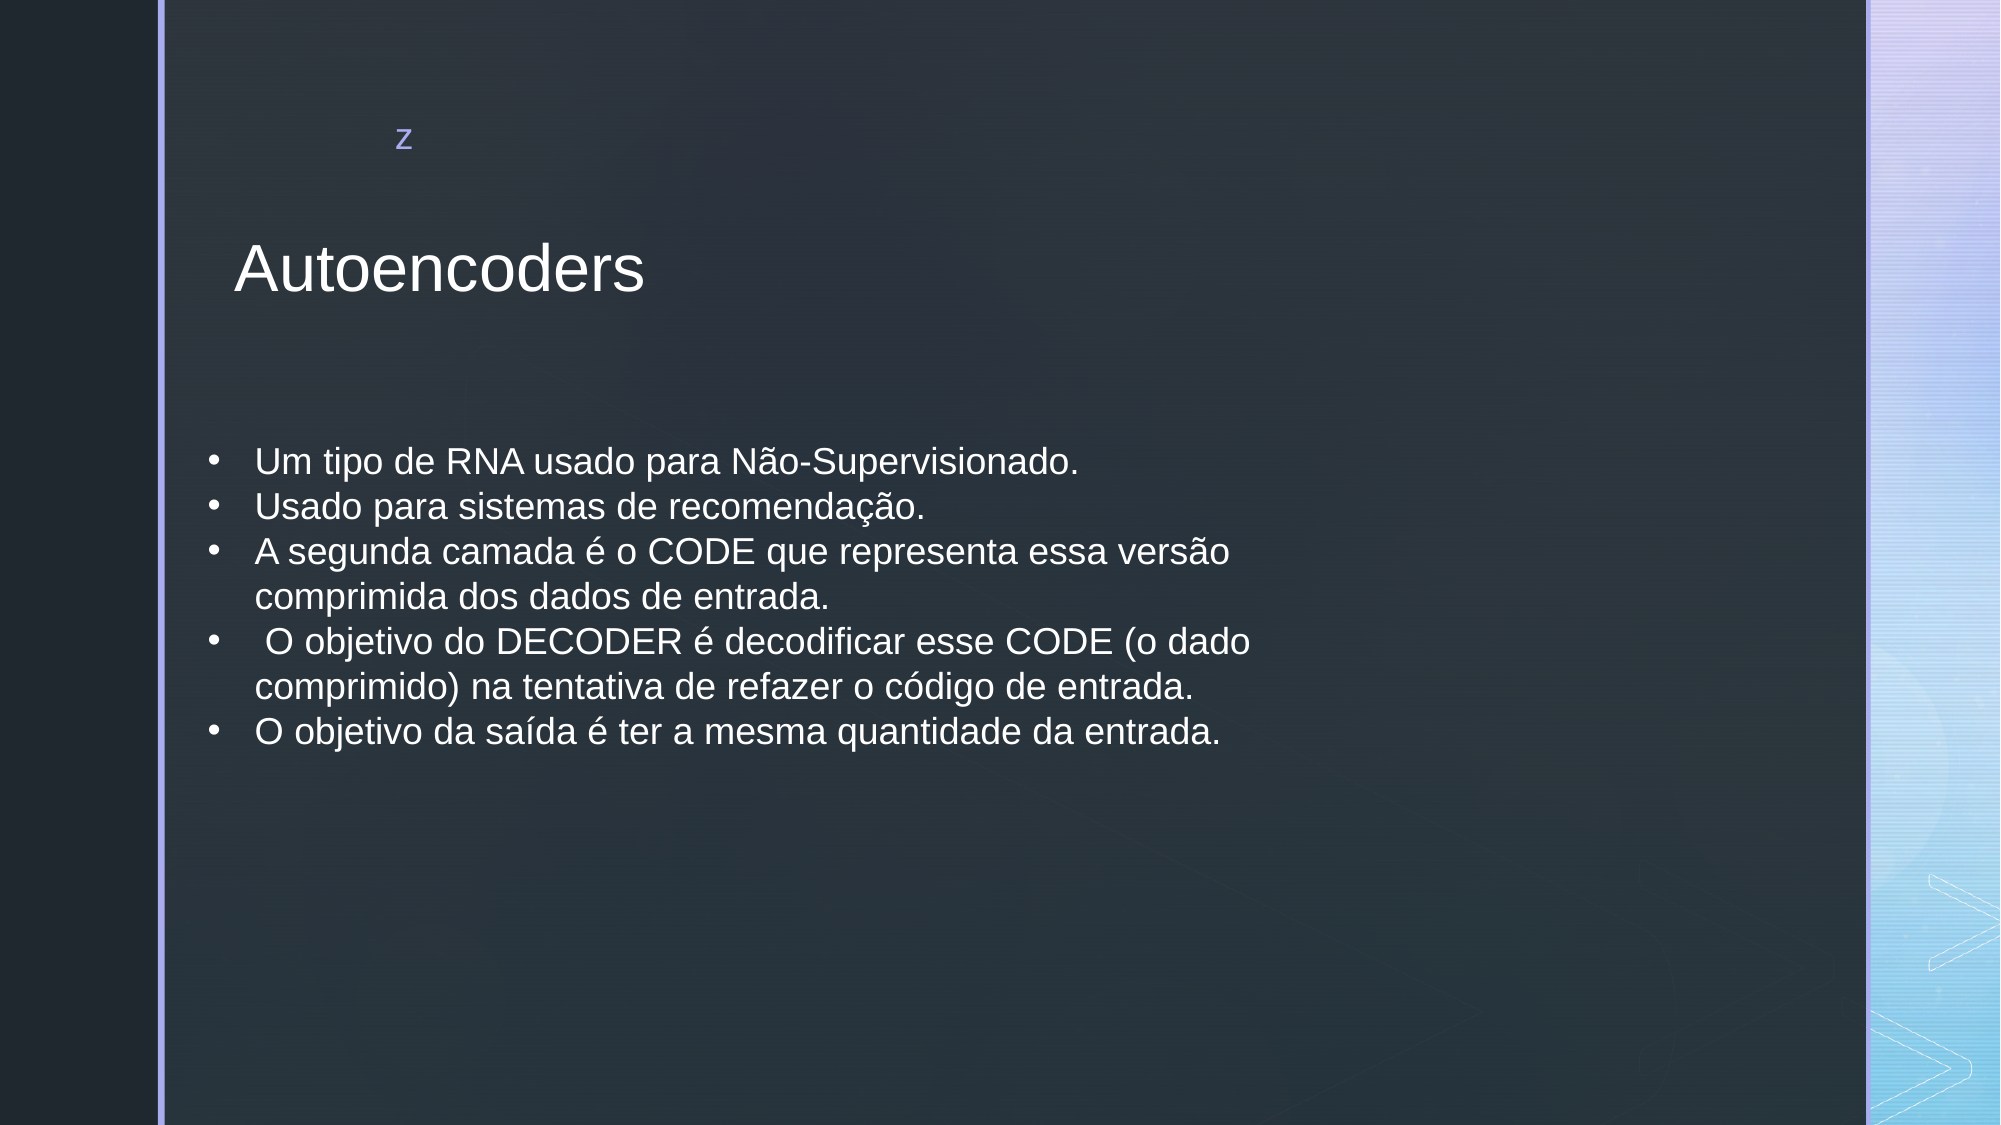

Autoencoders
Um tipo de RNA usado para Não-Supervisionado.
Usado para sistemas de recomendação.
A segunda camada é o CODE que representa essa versão comprimida dos dados de entrada.
 O objetivo do DECODER é decodificar esse CODE (o dado comprimido) na tentativa de refazer o código de entrada.
O objetivo da saída é ter a mesma quantidade da entrada.